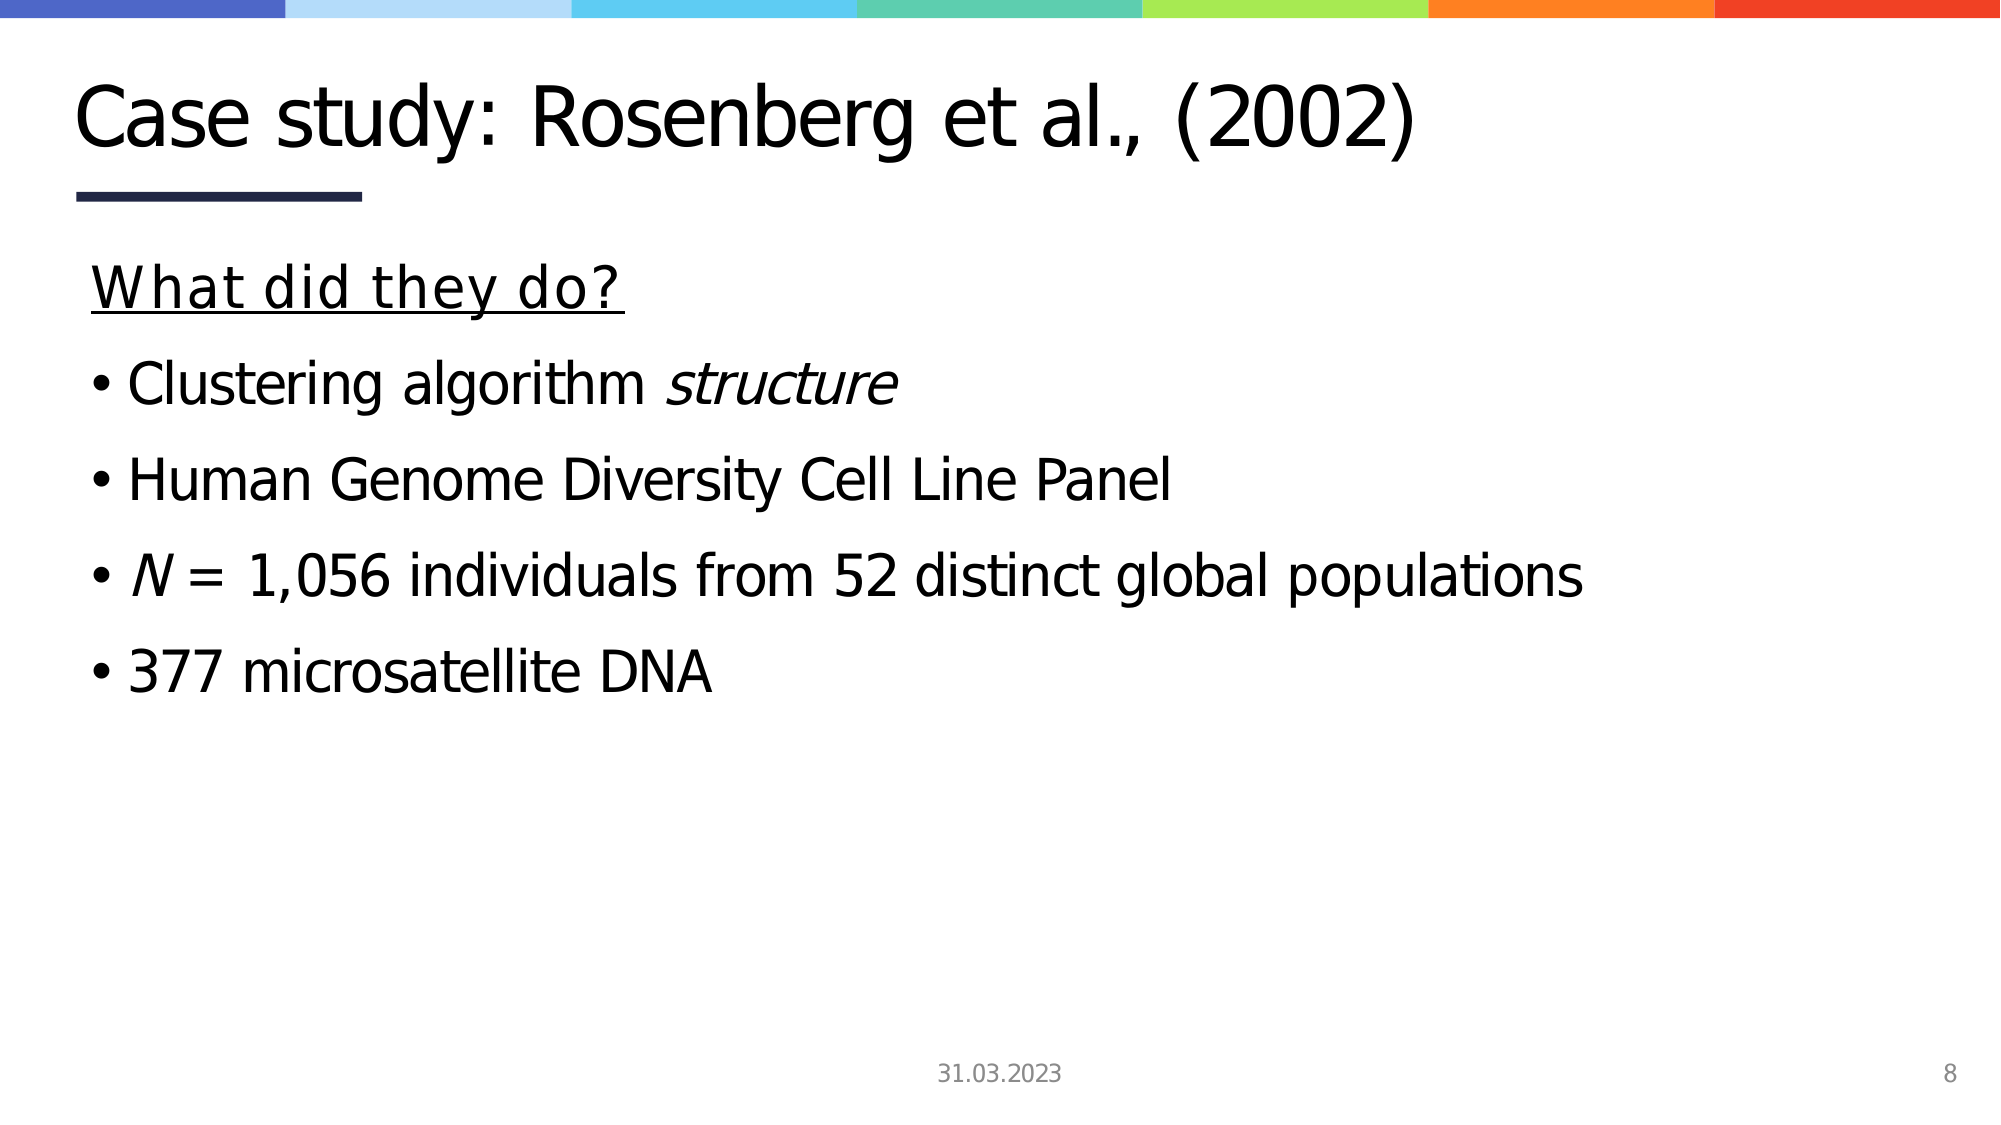

# Case study: Rosenberg et al., (2002)
What did they do?
Clustering algorithm structure
Human Genome Diversity Cell Line Panel
N = 1,056 individuals from 52 distinct global populations
377 microsatellite DNA
31.03.2023
8